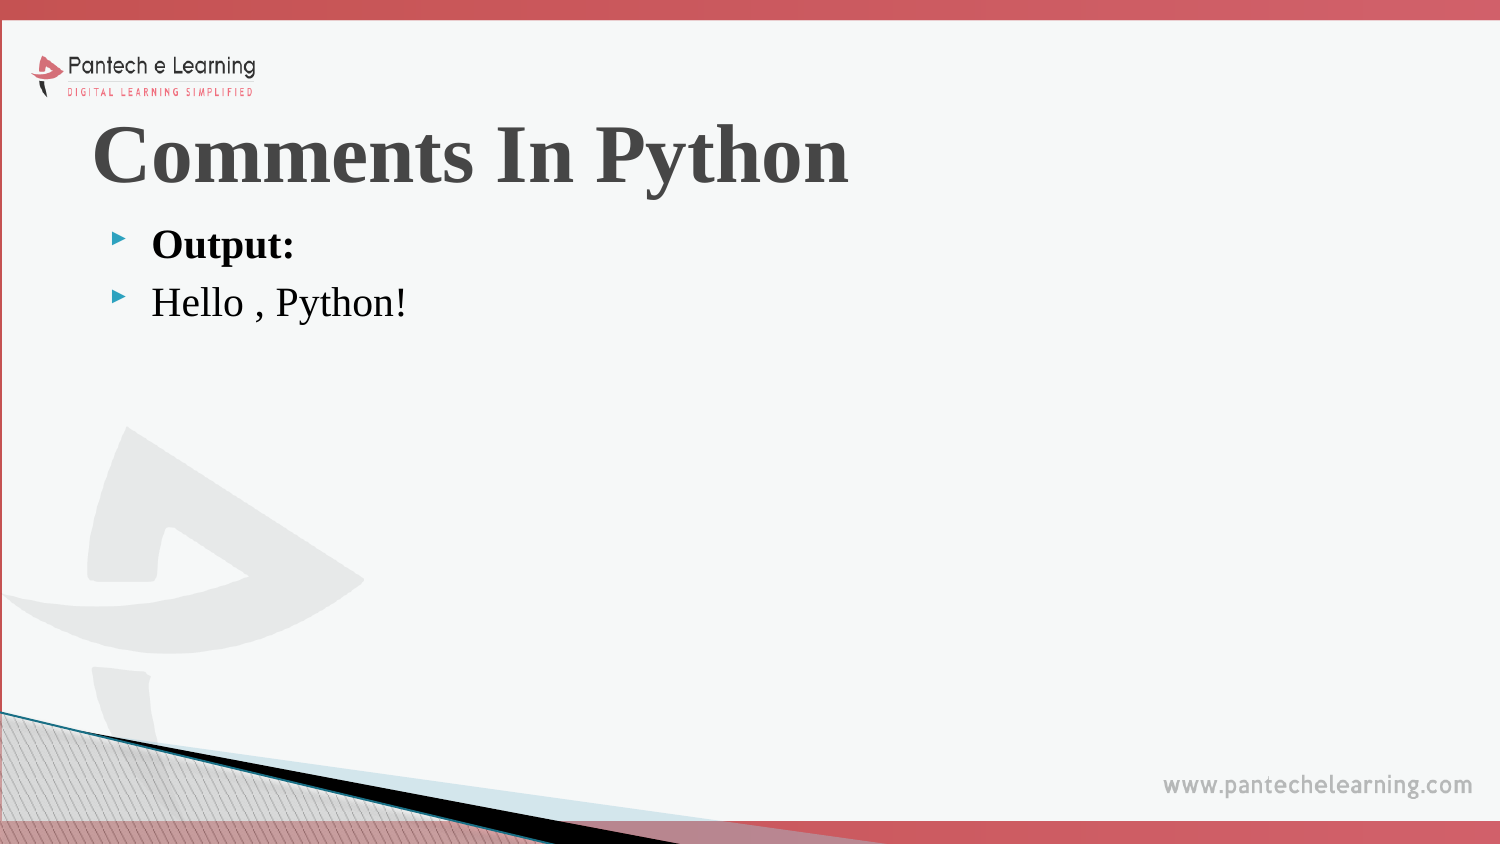

# Comments In Python
Output:
Hello , Python!